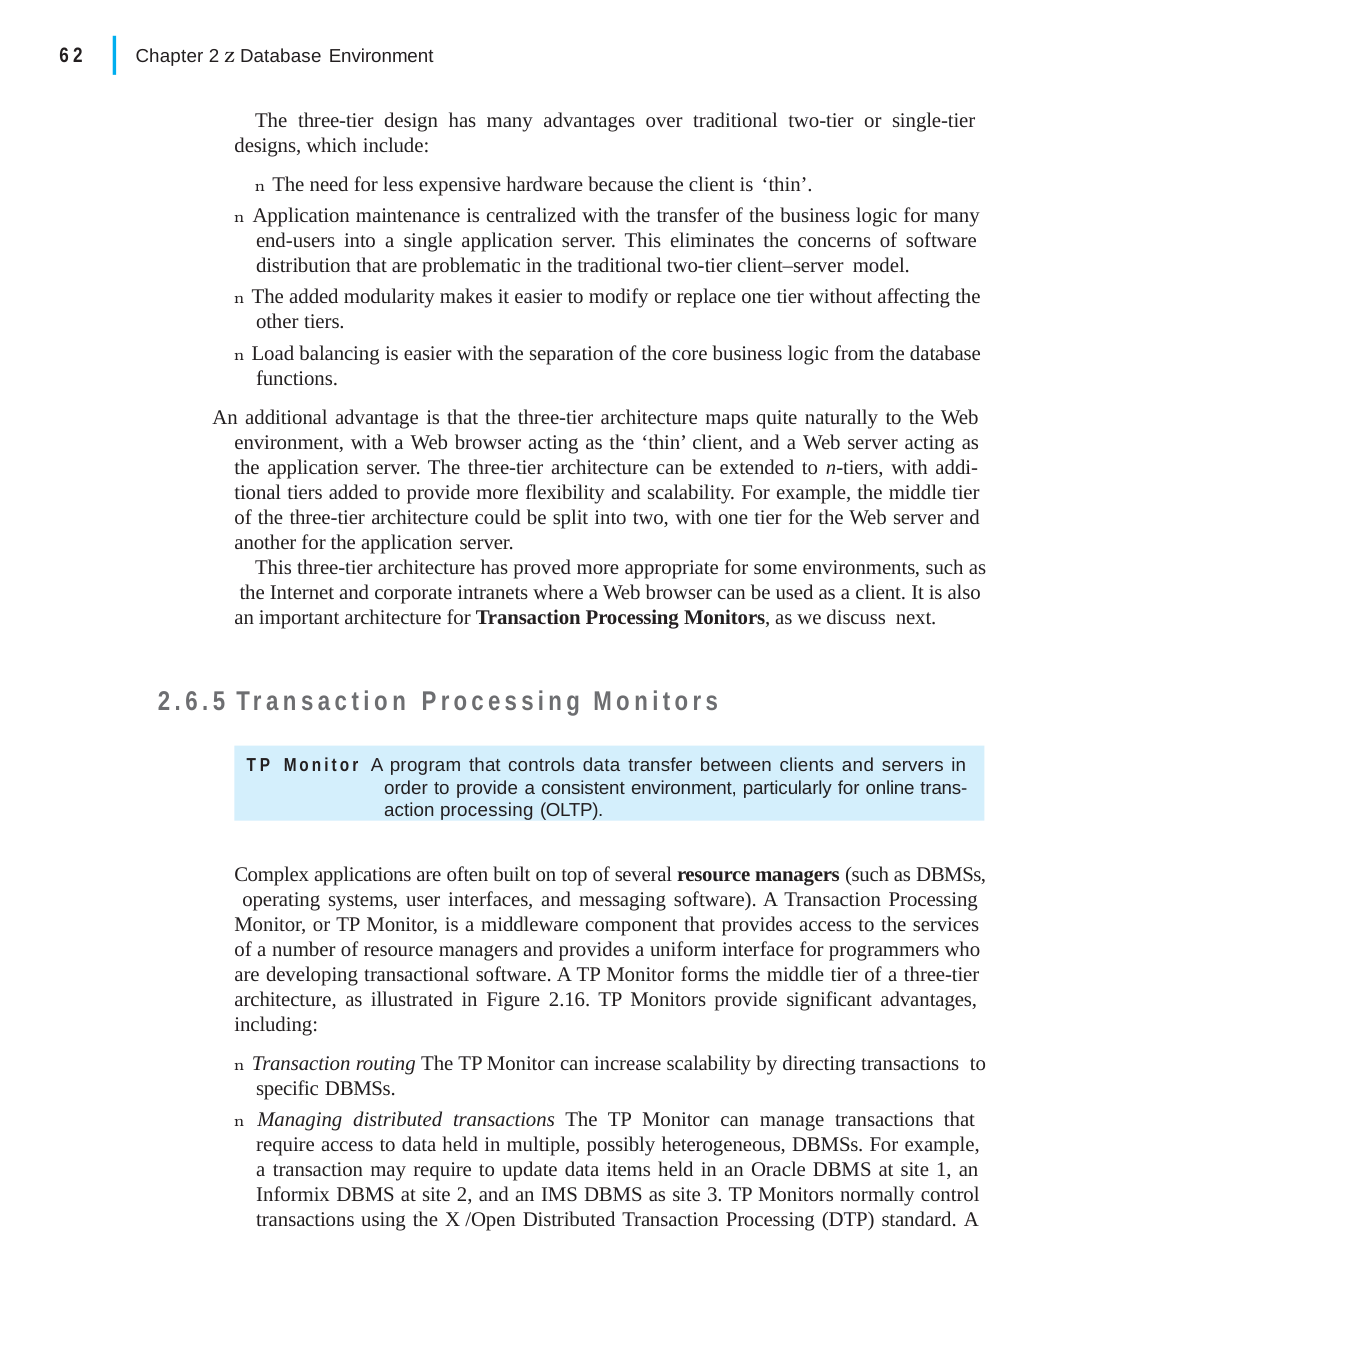

|
62
Chapter 2 z Database Environment
The three-tier design has many advantages over traditional two-tier or single-tier  designs, which include:
n The need for less expensive hardware because the client is ‘thin’.
n Application maintenance is centralized with the transfer of the business logic for many  end-users into a single application server. This eliminates the concerns of software  distribution that are problematic in the traditional two-tier client–server model.
n The added modularity makes it easier to modify or replace one tier without affecting the  other tiers.
n Load balancing is easier with the separation of the core business logic from the database  functions.
An additional advantage is that the three-tier architecture maps quite naturally to the Web  environment, with a Web browser acting as the ‘thin’ client, and a Web server acting as  the application server. The three-tier architecture can be extended to n-tiers, with addi-  tional tiers added to provide more flexibility and scalability. For example, the middle tier  of the three-tier architecture could be split into two, with one tier for the Web server and  another for the application server.
This three-tier architecture has proved more appropriate for some environments, such as  the Internet and corporate intranets where a Web browser can be used as a client. It is also  an important architecture for Transaction Processing Monitors, as we discuss next.

2.6.5	Transaction Processing Monitors
TP Monitor A program that controls data transfer between clients and servers in  order to provide a consistent environment, particularly for online trans-  action processing (OLTP).
Complex applications are often built on top of several resource managers (such as DBMSs,  operating systems, user interfaces, and messaging software). A Transaction Processing  Monitor, or TP Monitor, is a middleware component that provides access to the services  of a number of resource managers and provides a uniform interface for programmers who  are developing transactional software. A TP Monitor forms the middle tier of a three-tier  architecture, as illustrated in Figure 2.16. TP Monitors provide significant advantages,  including:
n Transaction routing The TP Monitor can increase scalability by directing transactions  to specific DBMSs.
n Managing distributed transactions The TP Monitor can manage transactions that  require access to data held in multiple, possibly heterogeneous, DBMSs. For example,  a transaction may require to update data items held in an Oracle DBMS at site 1, an  Informix DBMS at site 2, and an IMS DBMS as site 3. TP Monitors normally control  transactions using the X /Open Distributed Transaction Processing (DTP) standard. A